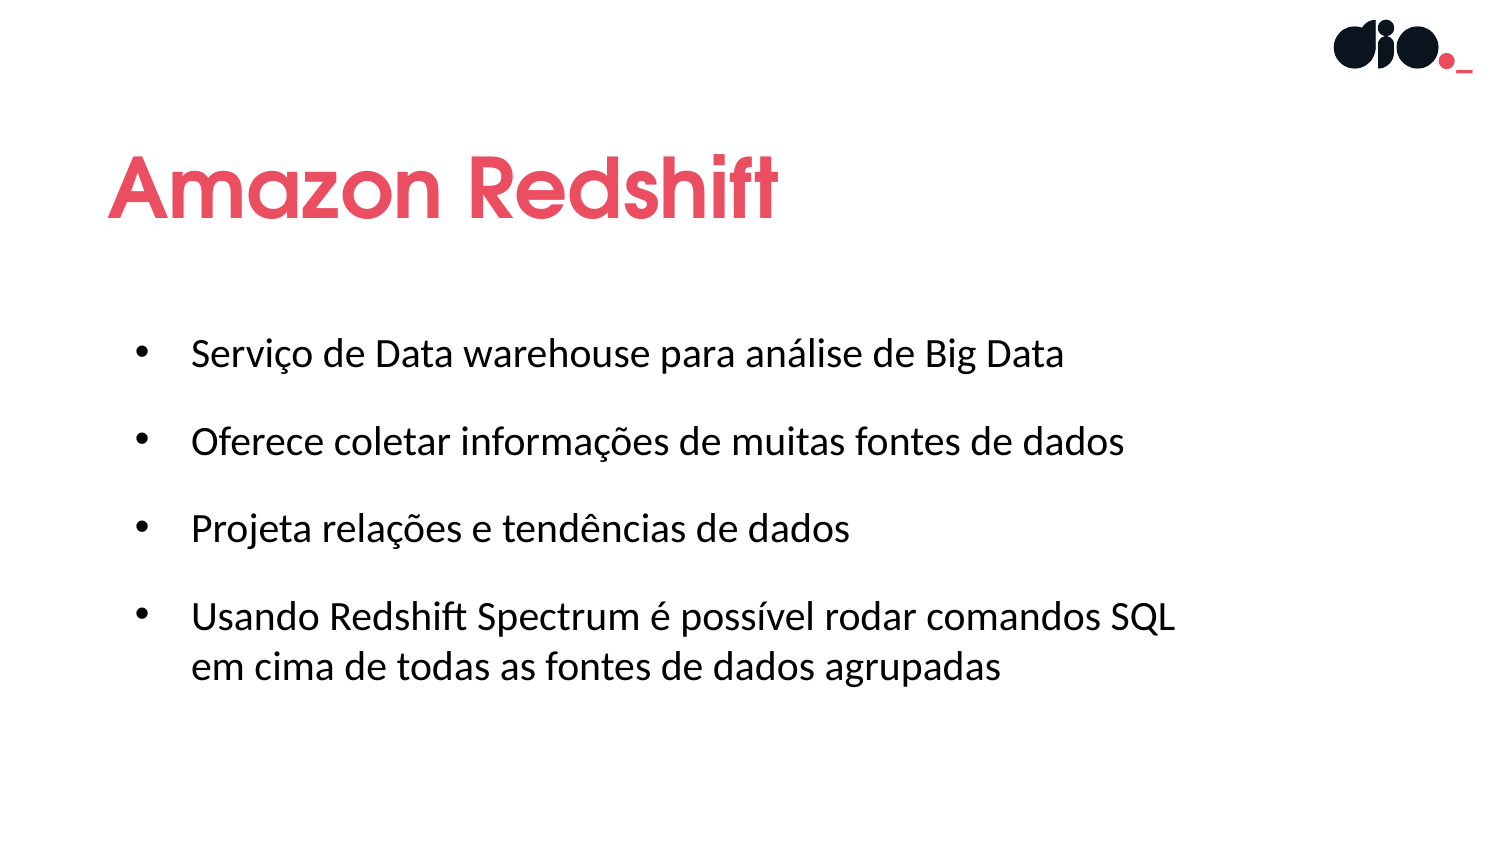

Amazon Redshift
Serviço de Data warehouse para análise de Big Data
Oferece coletar informações de muitas fontes de dados
Projeta relações e tendências de dados
Usando Redshift Spectrum é possível rodar comandos SQL em cima de todas as fontes de dados agrupadas